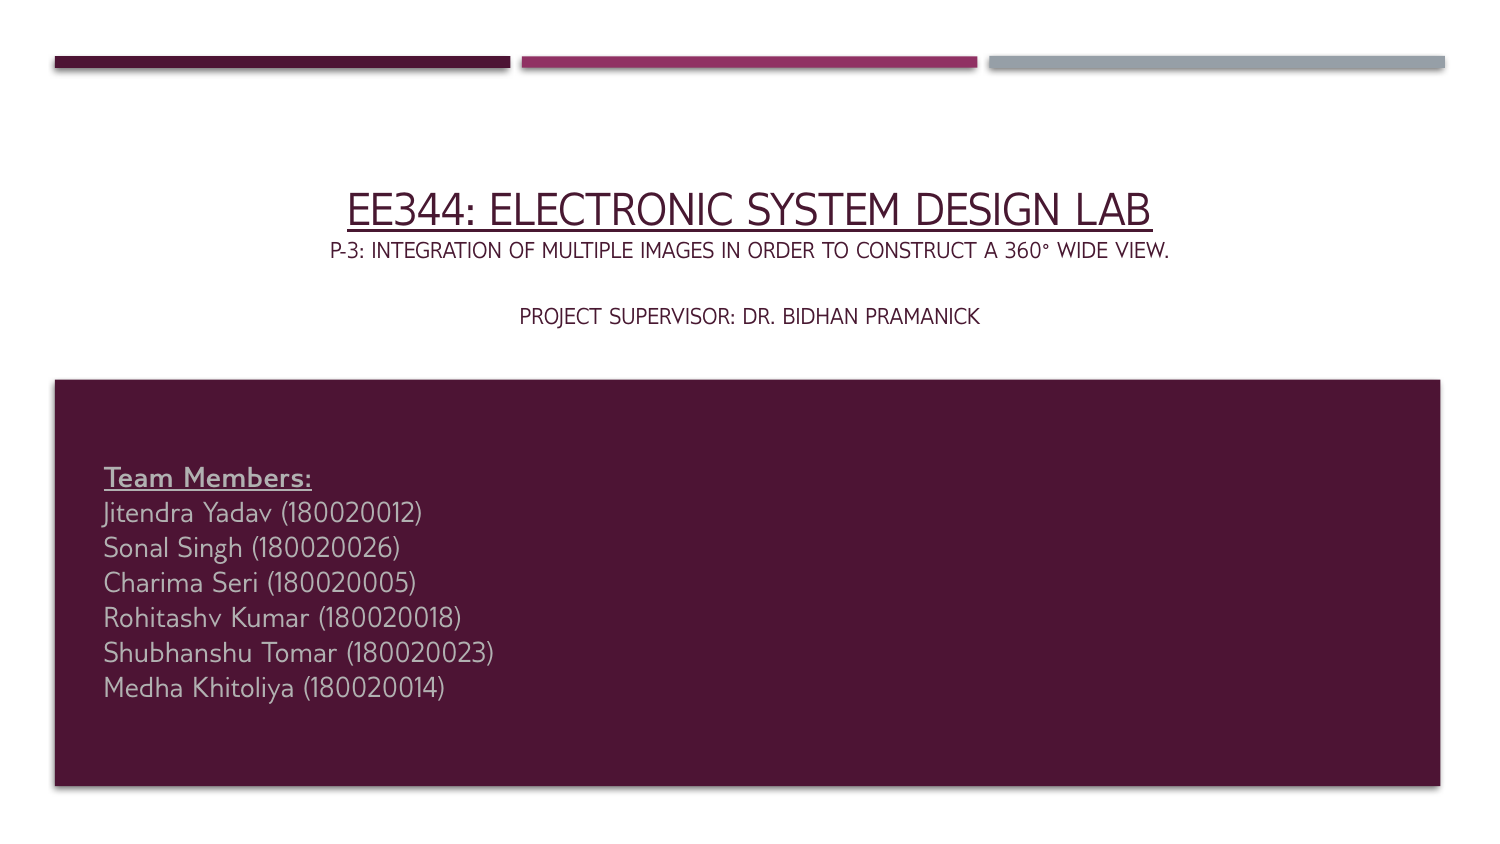

# EE344: Electronic system design lab P-3: Integration of multiple images in order to construct a 360° wide view. Project supervisor: dr. bidhan pramanick
Team Members:
Jitendra Yadav (180020012)
Sonal Singh (180020026)
Charima Seri (180020005)
Rohitashv Kumar (180020018)
Shubhanshu Tomar (180020023)
Medha Khitoliya (180020014)